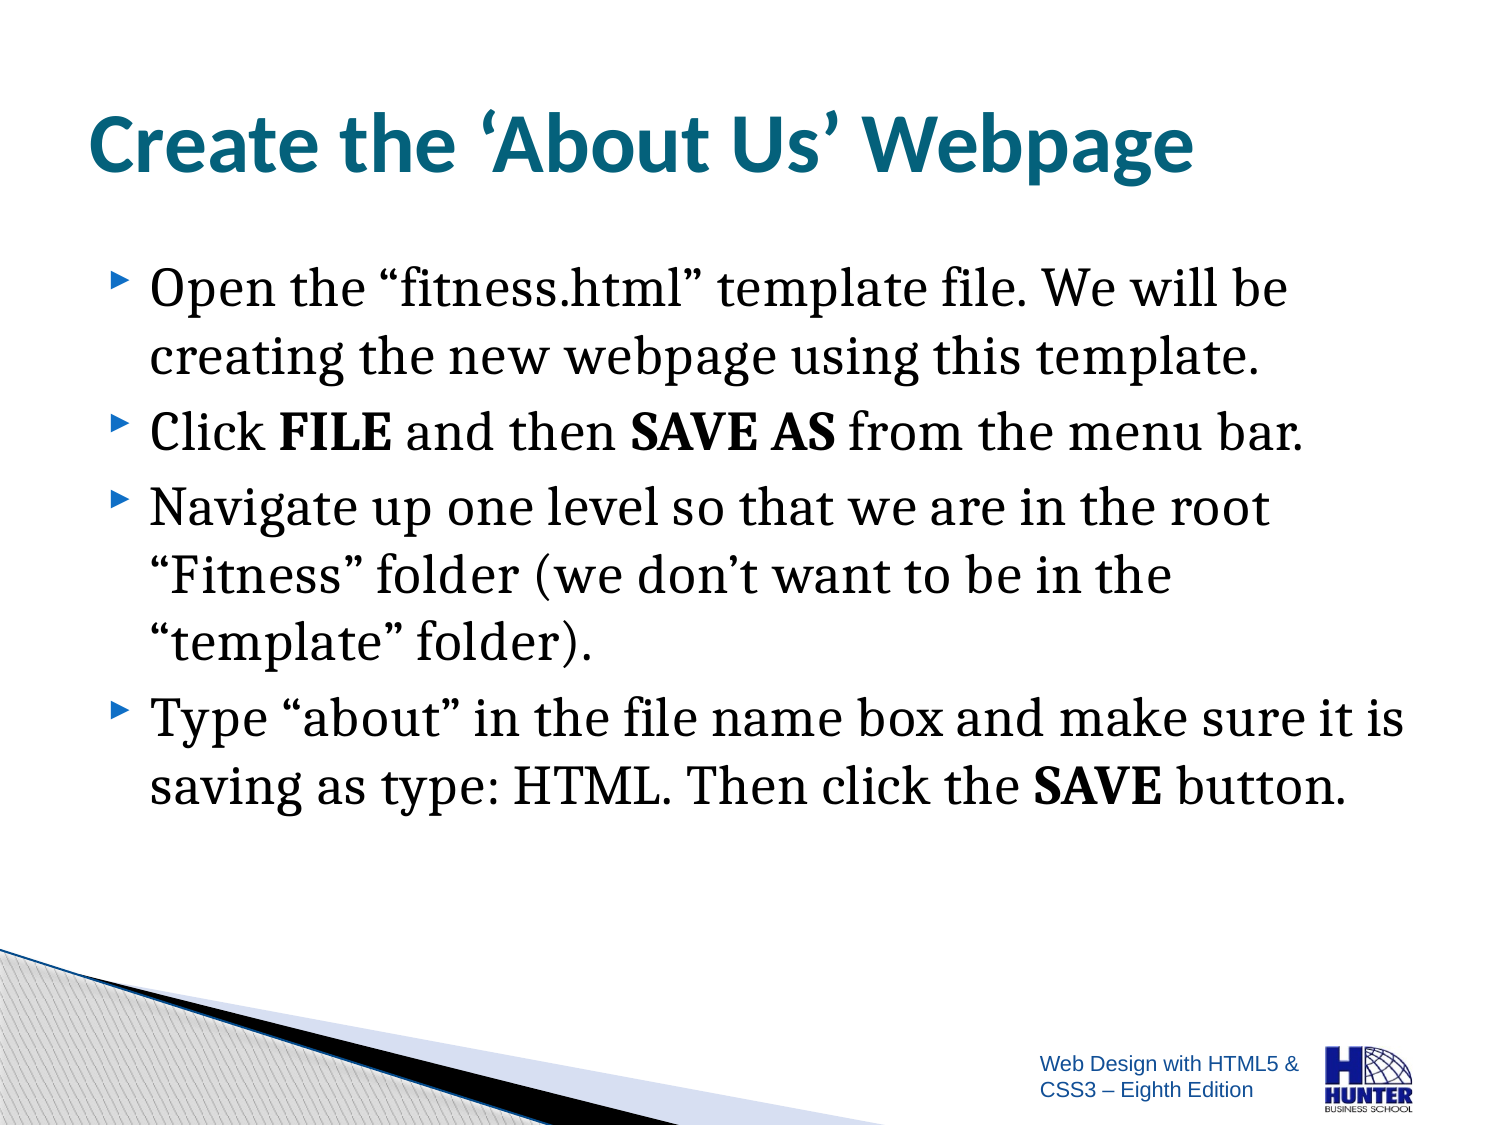

# Create the ‘About Us’ Webpage
Open the “fitness.html” template file. We will be creating the new webpage using this template.
Click FILE and then SAVE AS from the menu bar.
Navigate up one level so that we are in the root “Fitness” folder (we don’t want to be in the “template” folder).
Type “about” in the file name box and make sure it is saving as type: HTML. Then click the SAVE button.